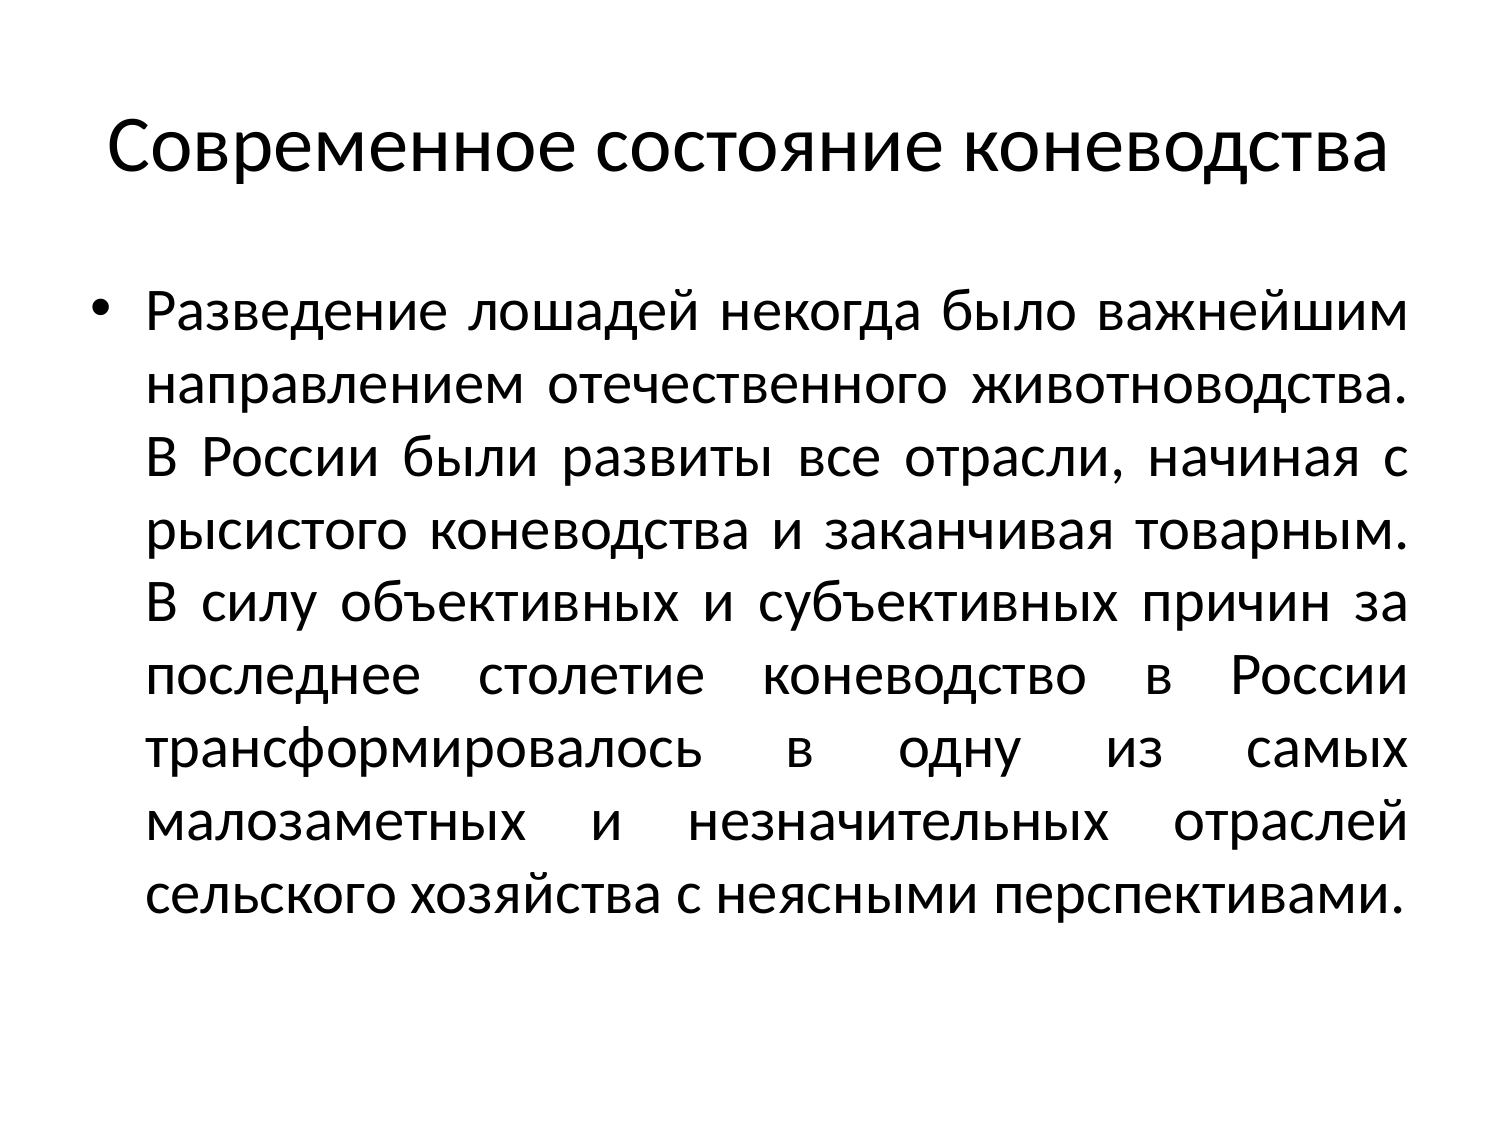

# Современное состояние коневодства
Разведение лошадей некогда было важнейшим направлением отечественного животноводства. В России были развиты все отрасли, начиная с рысистого коневодства и заканчивая товарным. В силу объективных и субъективных причин за последнее столетие коневодство в России трансформировалось в одну из самых малозаметных и незначительных отраслей сельского хозяйства с неясными перспективами.